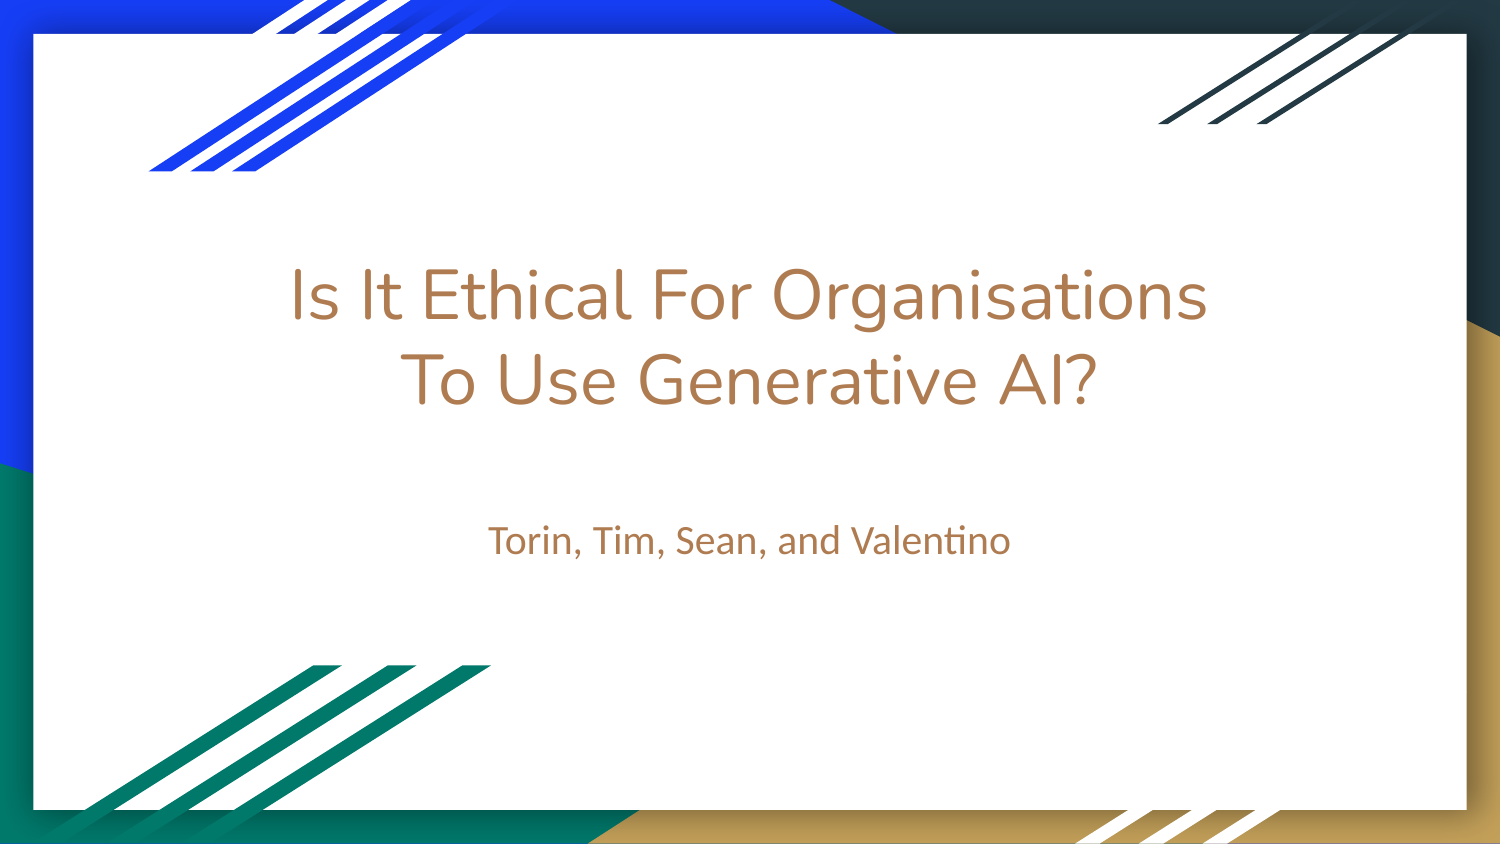

# Is It Ethical For Organisations To Use Generative AI?
Torin, Tim, Sean, and Valentino